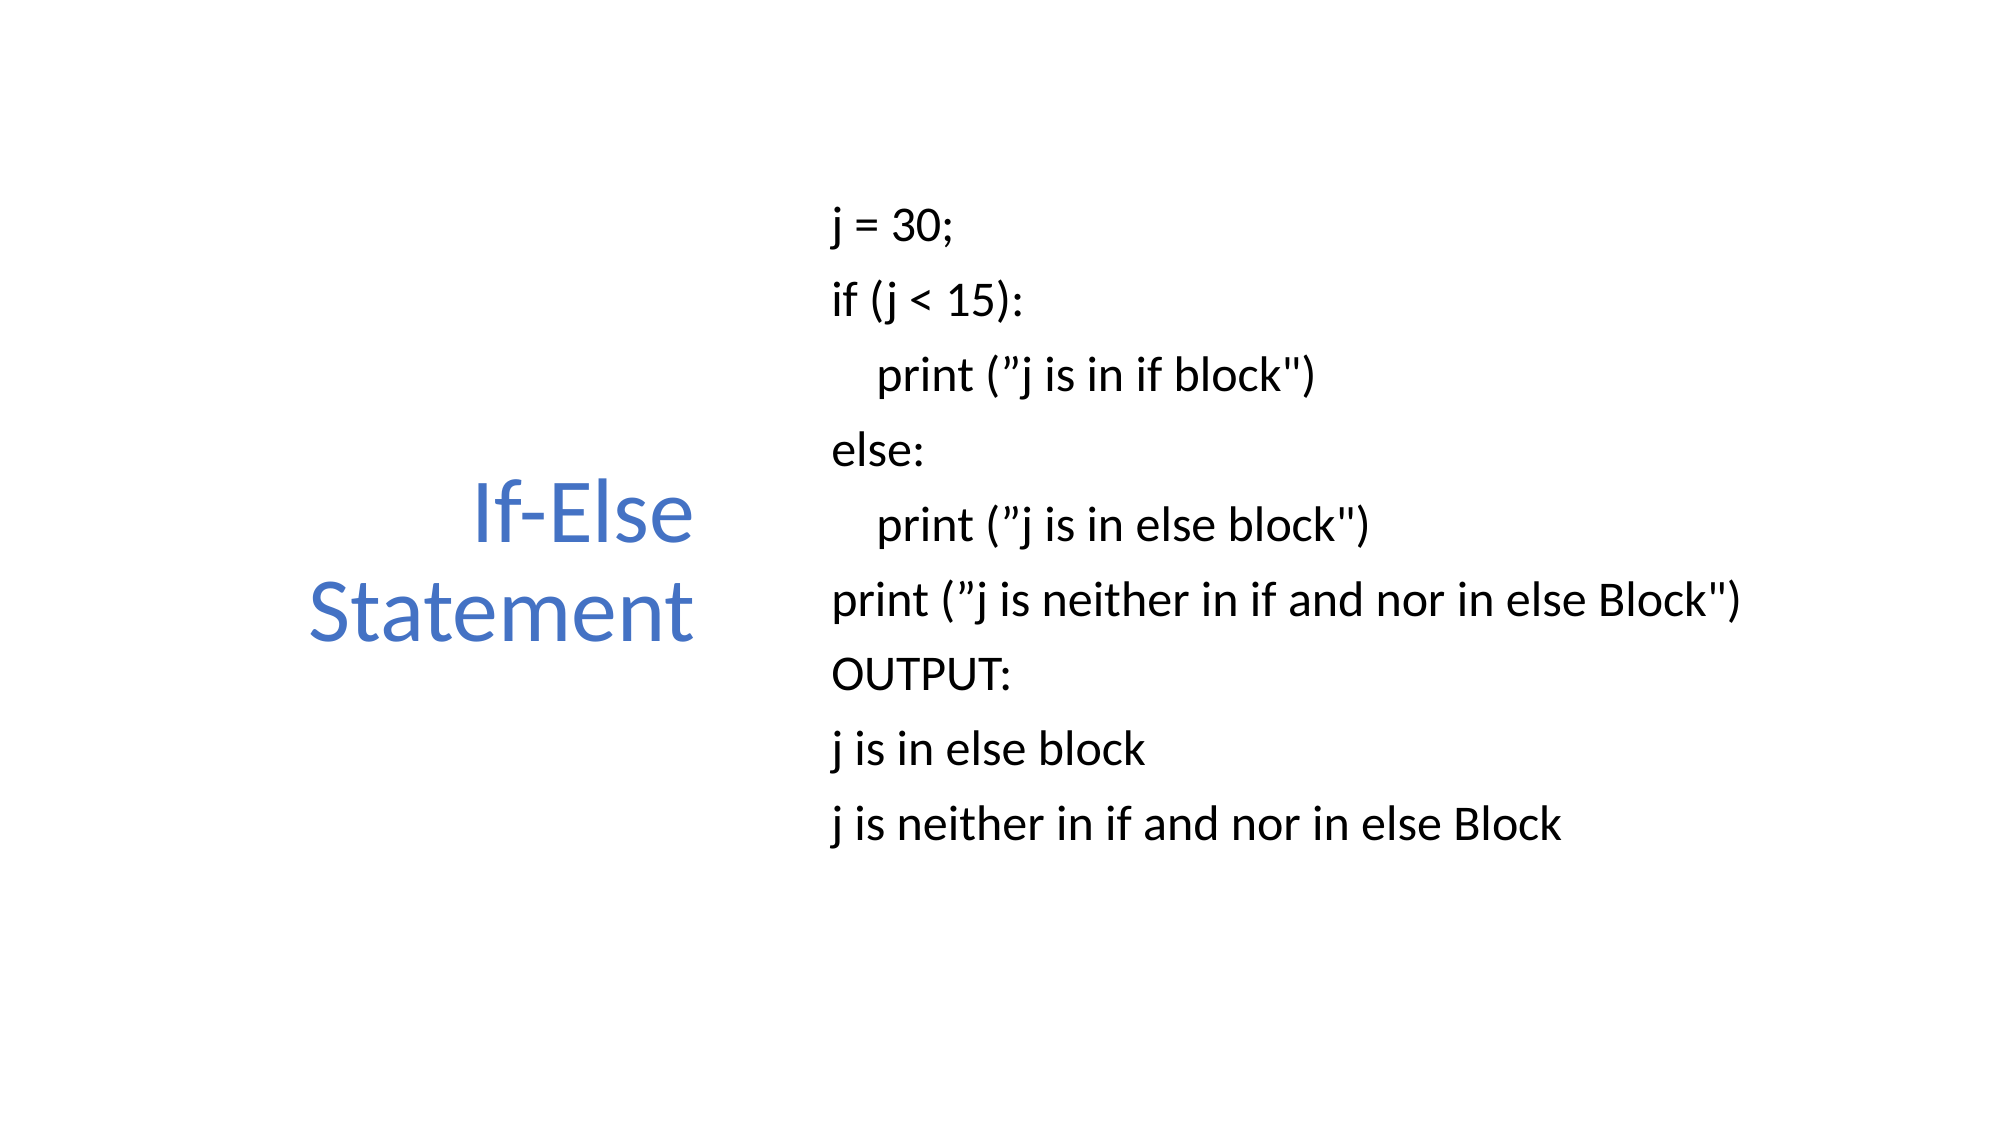

# If-Else Statement
j = 30;
if (j < 15):
    print (”j is in if block")
else:
    print (”j is in else block")
print (”j is neither in if and nor in else Block")
OUTPUT:
j is in else block
j is neither in if and nor in else Block